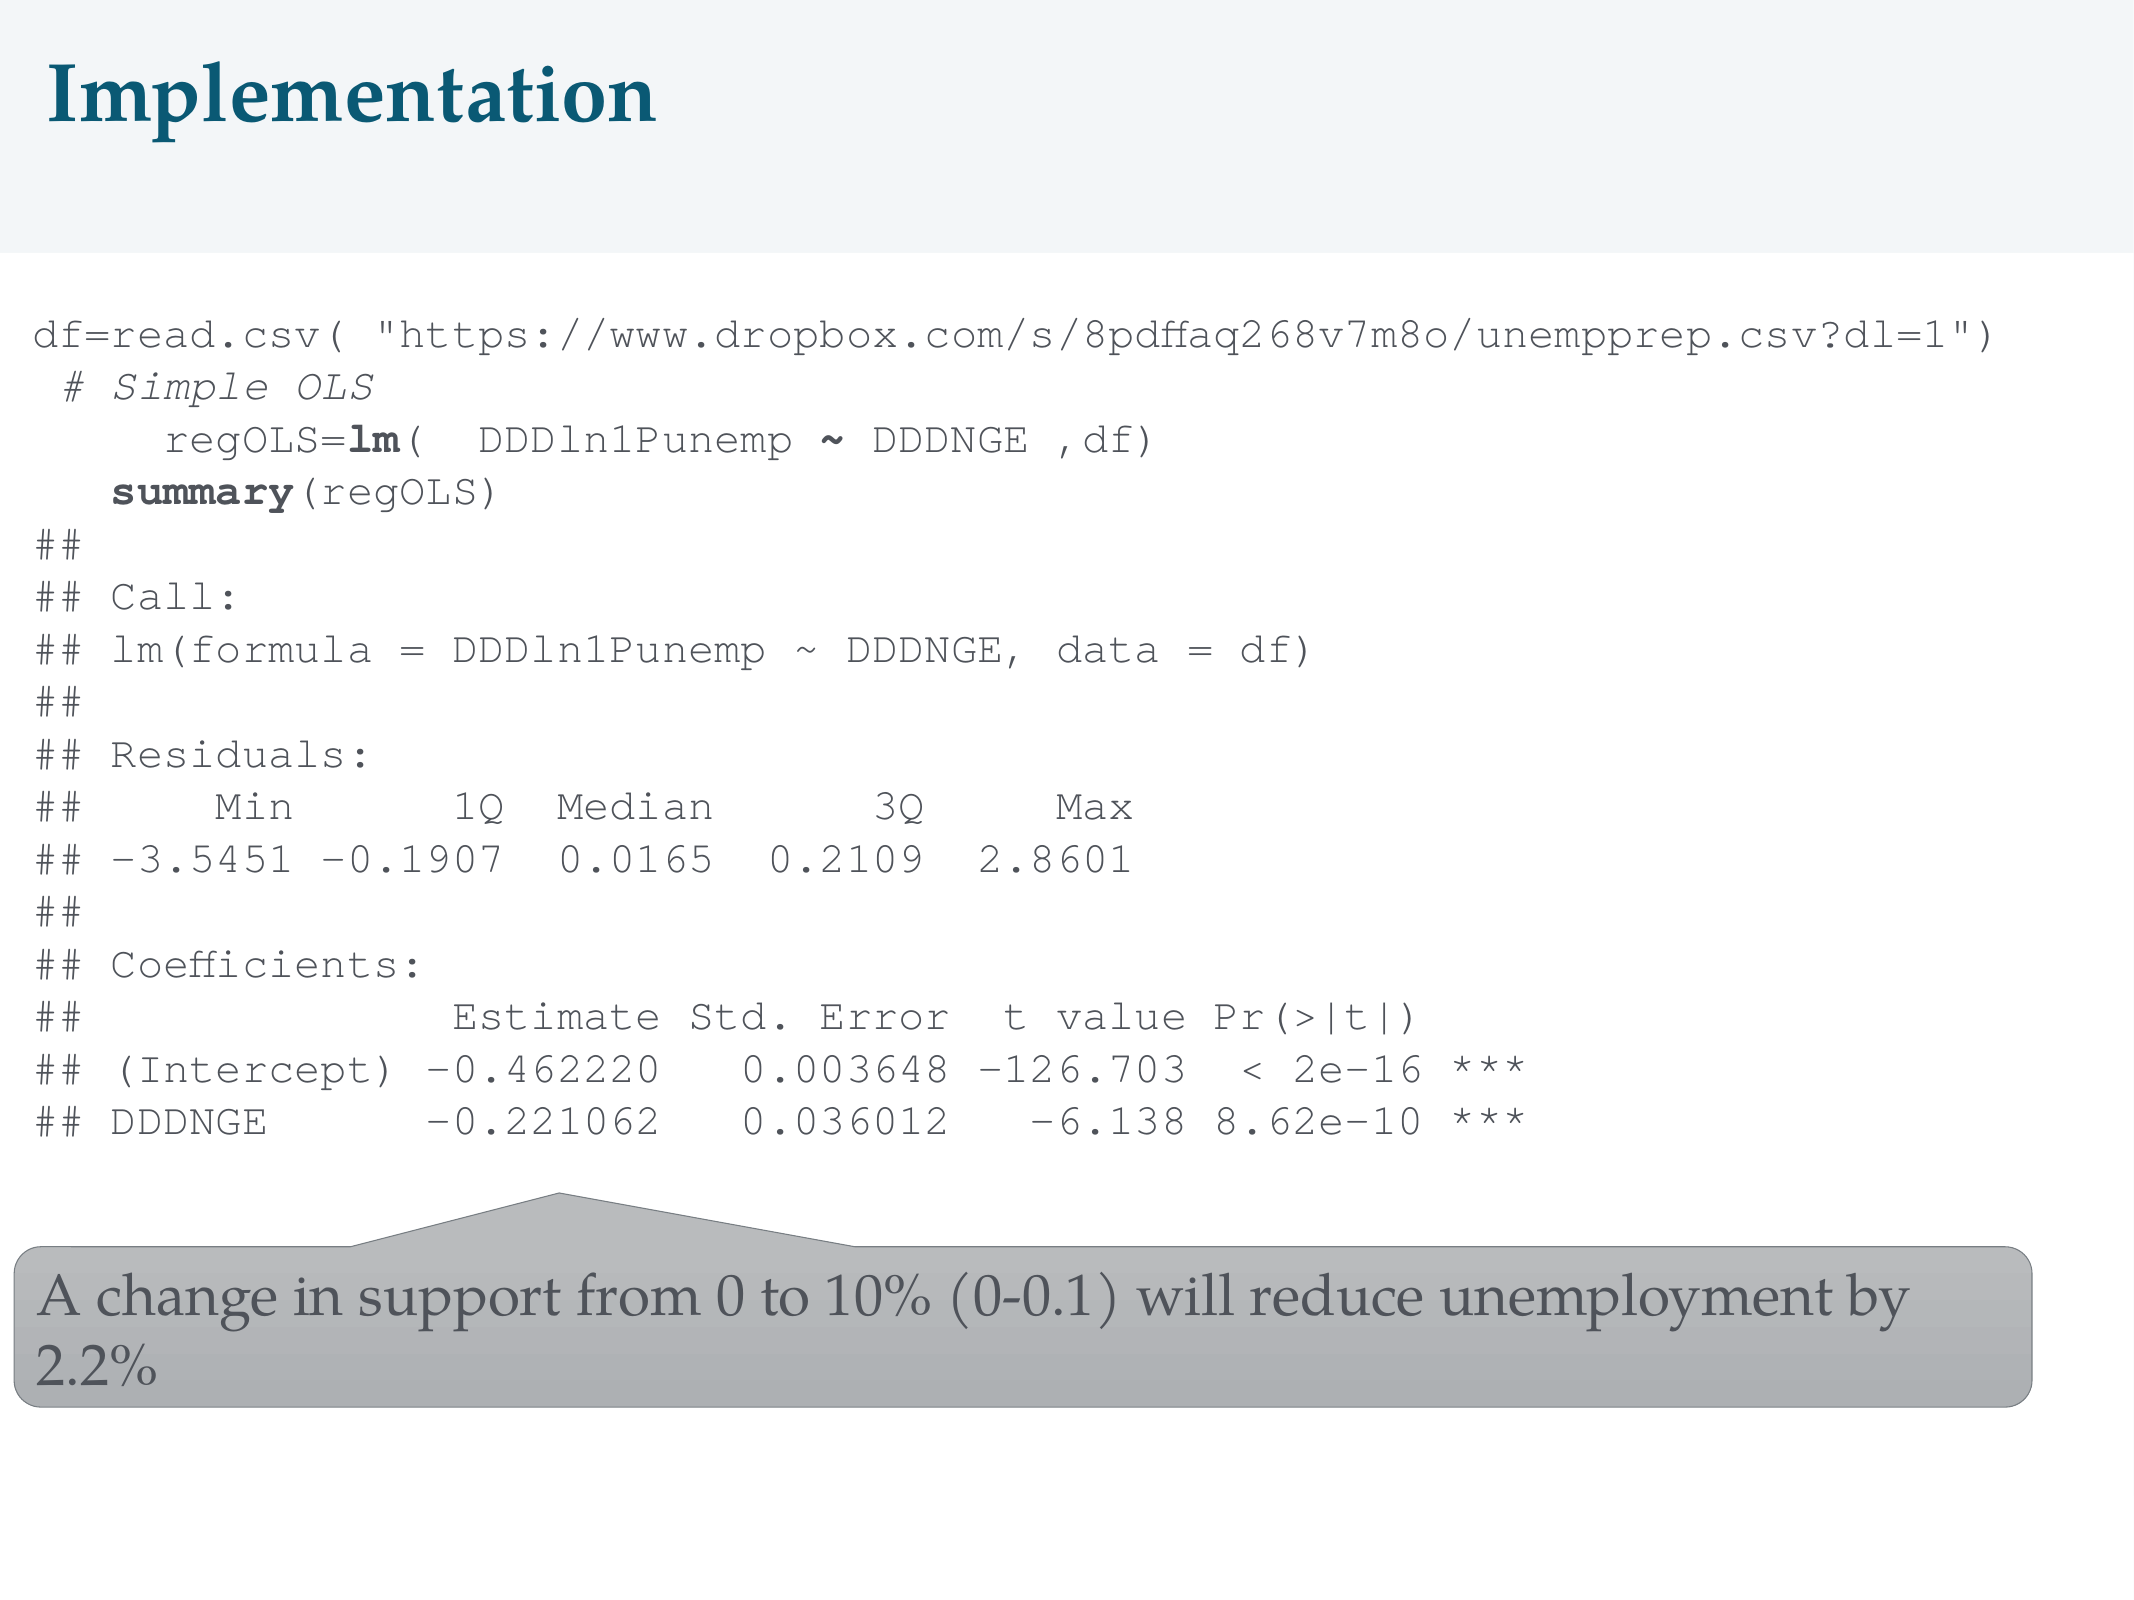

Implementation
df=read.csv( "https://www.dropbox.com/s/8pdffaq268v7m8o/unempprep.csv?dl=1")
 # Simple OLS
     regOLS=lm(  DDDln1Punemp ~ DDDNGE ,df)
   summary(regOLS)
## ## Call: ## lm(formula = DDDln1Punemp ~ DDDNGE, data = df) ## ## Residuals: ##     Min      1Q  Median      3Q     Max ## -3.5451 -0.1907  0.0165  0.2109  2.8601 ## ## Coefficients: ##              Estimate Std. Error  t value Pr(>|t|) ## (Intercept) -0.462220   0.003648 -126.703  < 2e-16 *** ## DDDNGE      -0.221062   0.036012   -6.138 8.62e-10 ***
A change in support from 0 to 10% (0-0.1) will reduce unemployment by 2.2%